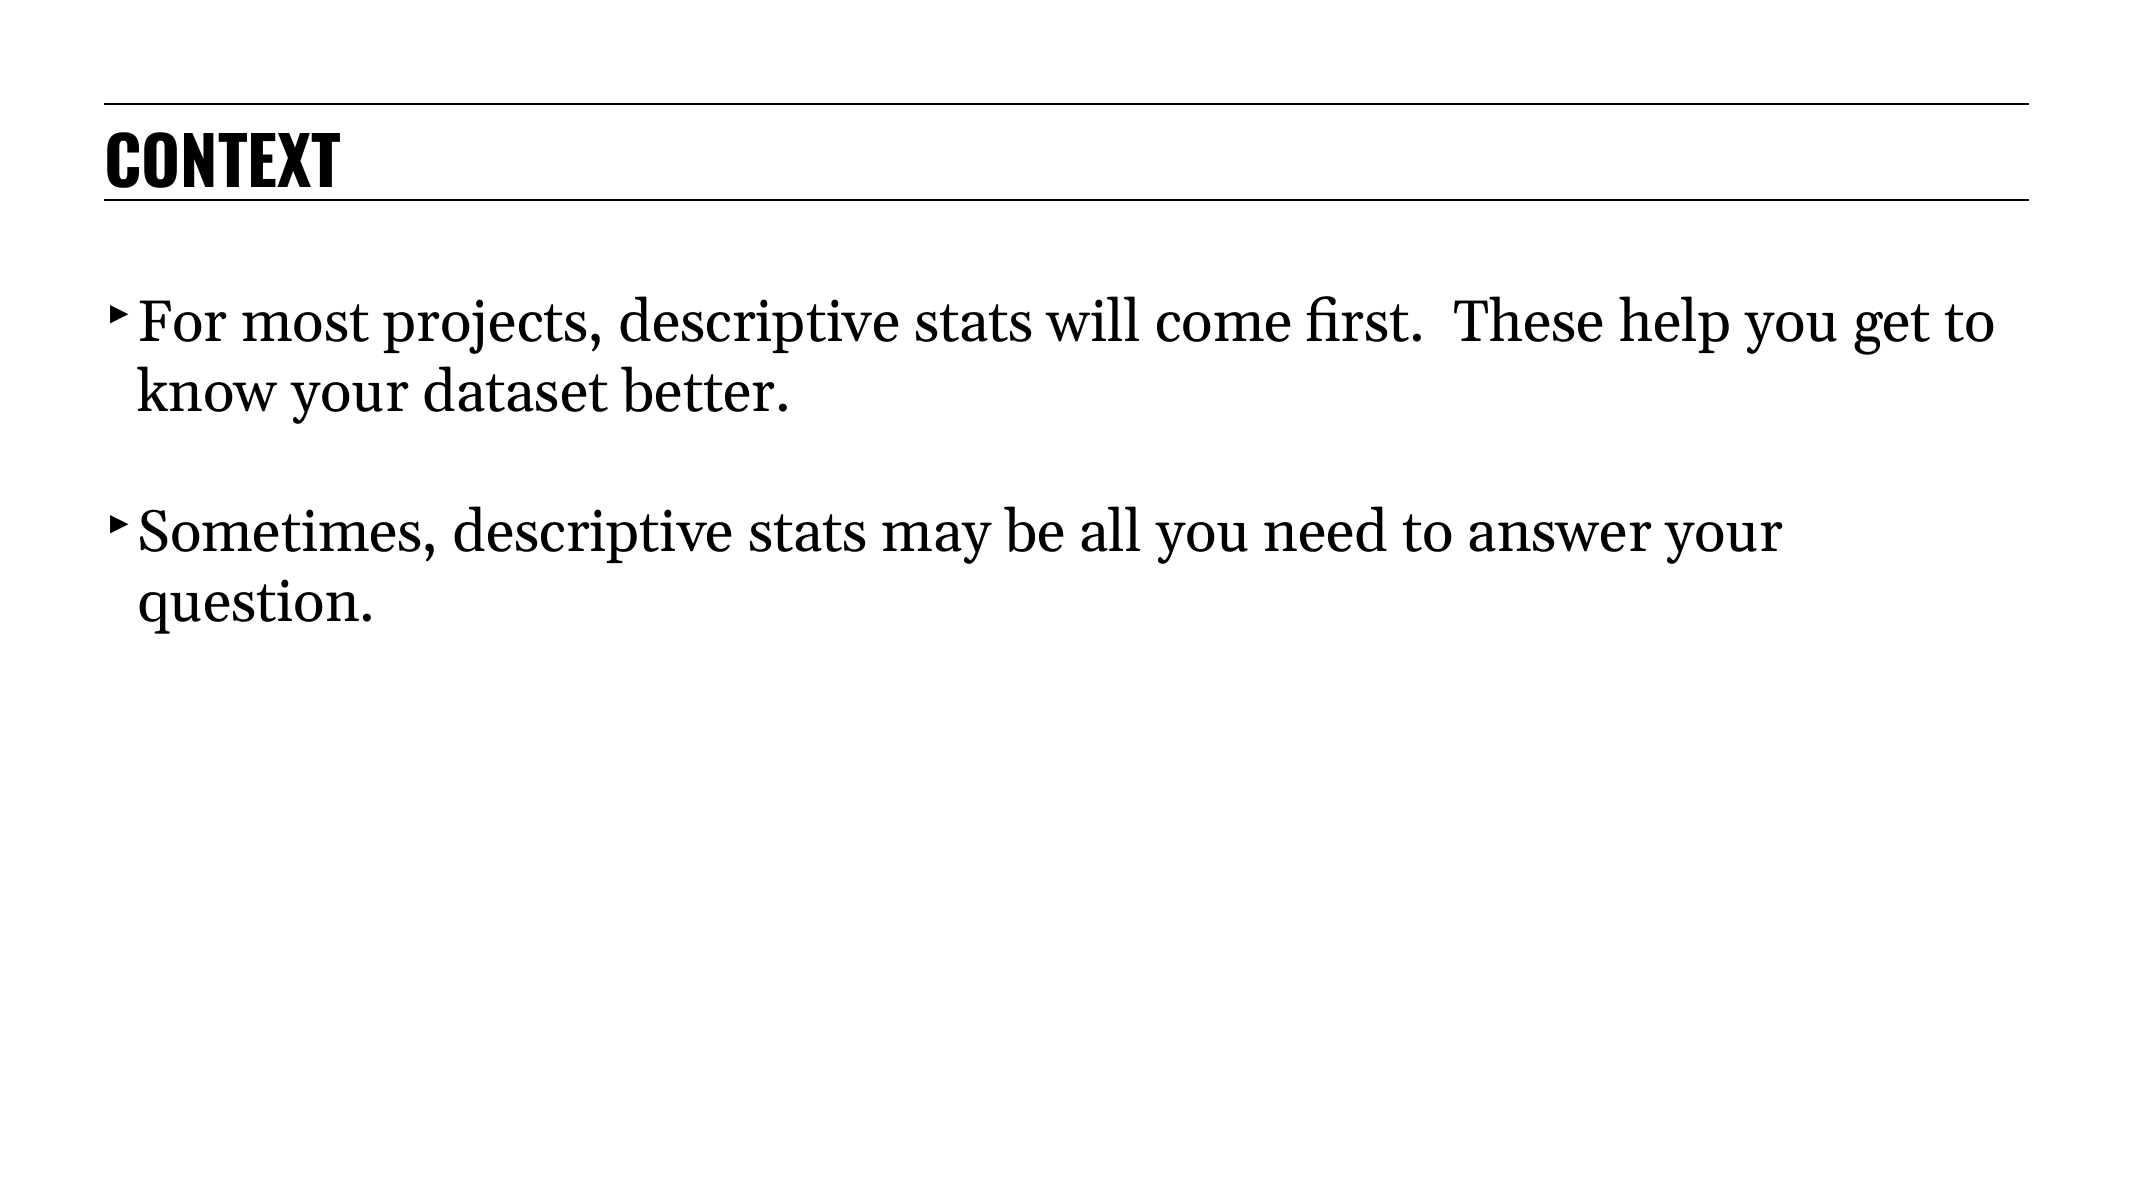

CONTEXT

For most projects, descriptive stats will come first.  These help you get to know your dataset better.

Sometimes, descriptive stats may be all you need to answer your question.